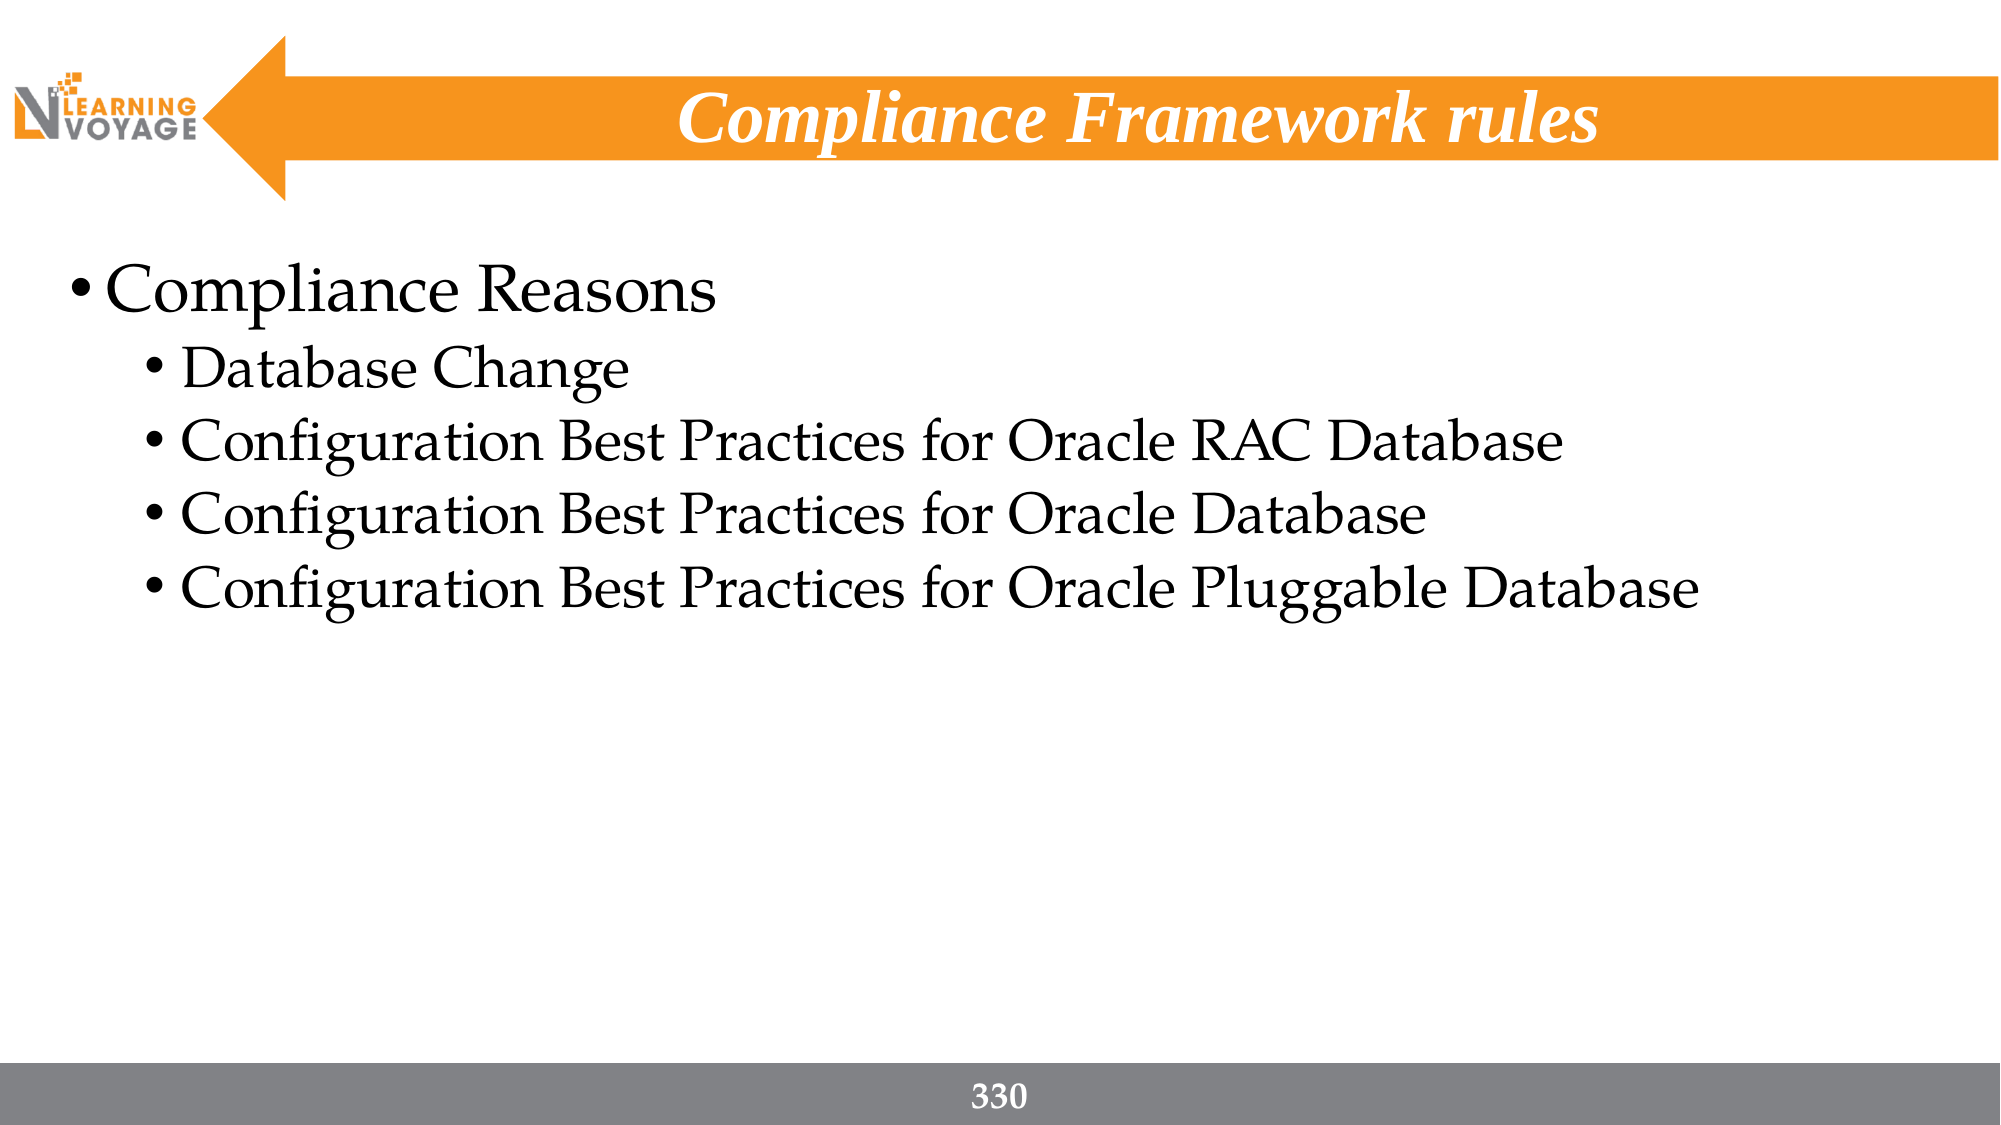

# Compliance Framework rules
Compliance Reasons
Database Change
Configuration Best Practices for Oracle RAC Database
Configuration Best Practices for Oracle Database
Configuration Best Practices for Oracle Pluggable Database
330